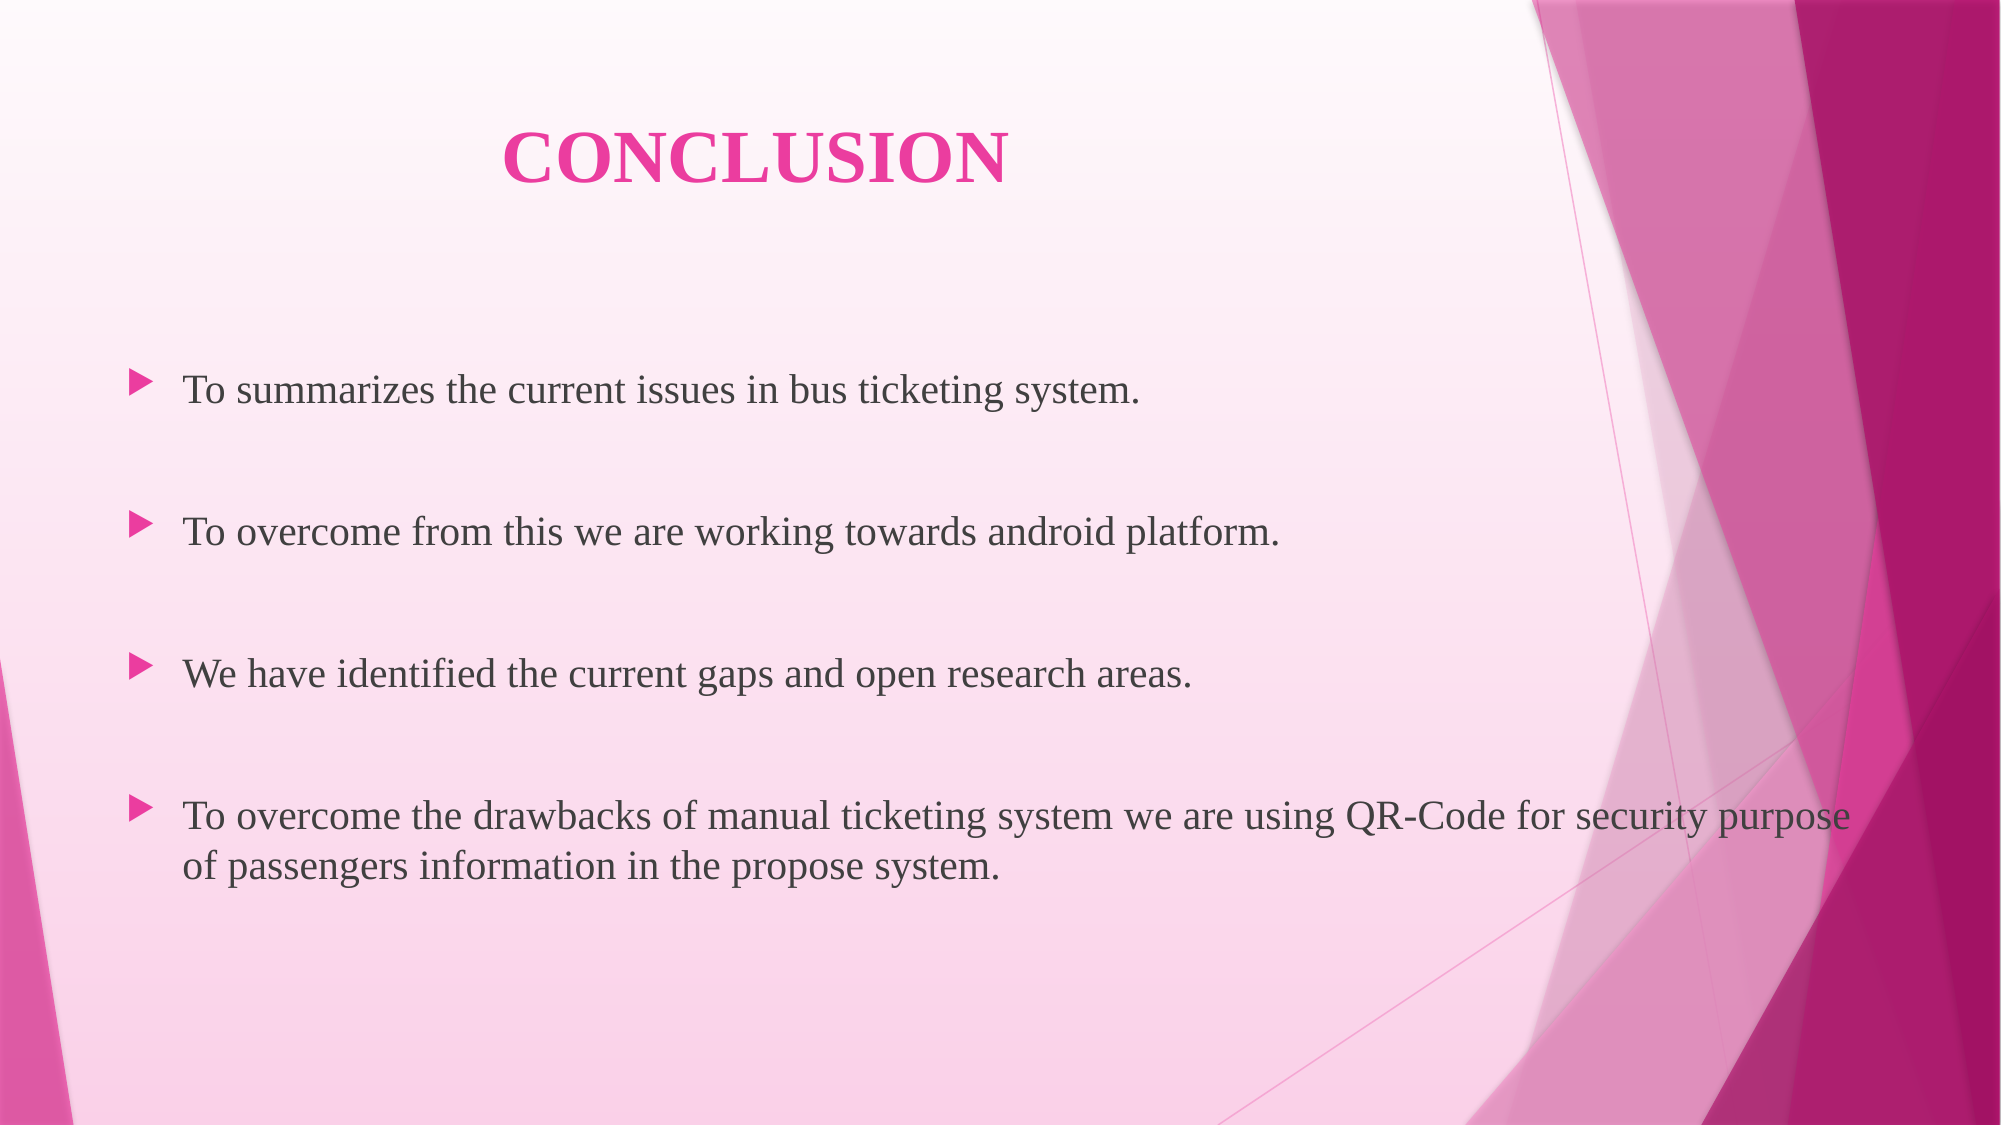

# CONCLUSION
To summarizes the current issues in bus ticketing system.

To overcome from this we are working towards android platform.

We have identified the current gaps and open research areas.

To overcome the drawbacks of manual ticketing system we are using QR-Code for security purpose of passengers information in the propose system.